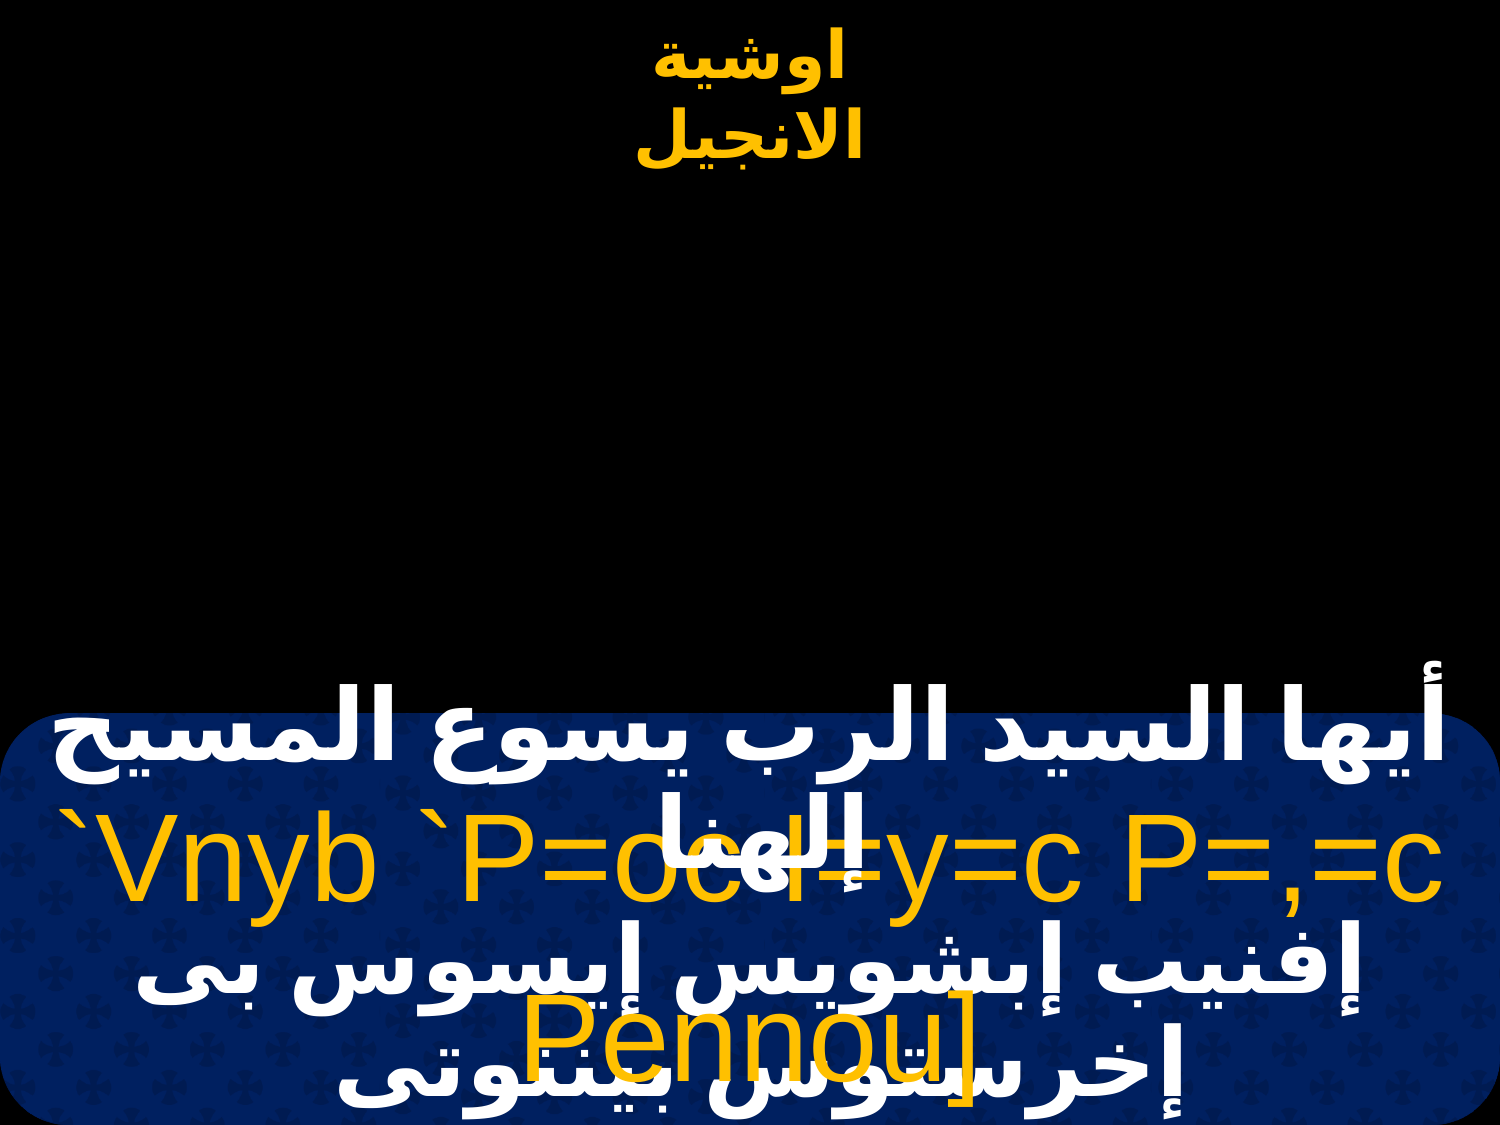

#
أيها السيد الرب يسوع المسيح إلهنا
`Vnyb `P=oc I=y=c P=,=c Pennou]
إفنيب إبشويس إيسوس بى إخرستوس بيننوتى